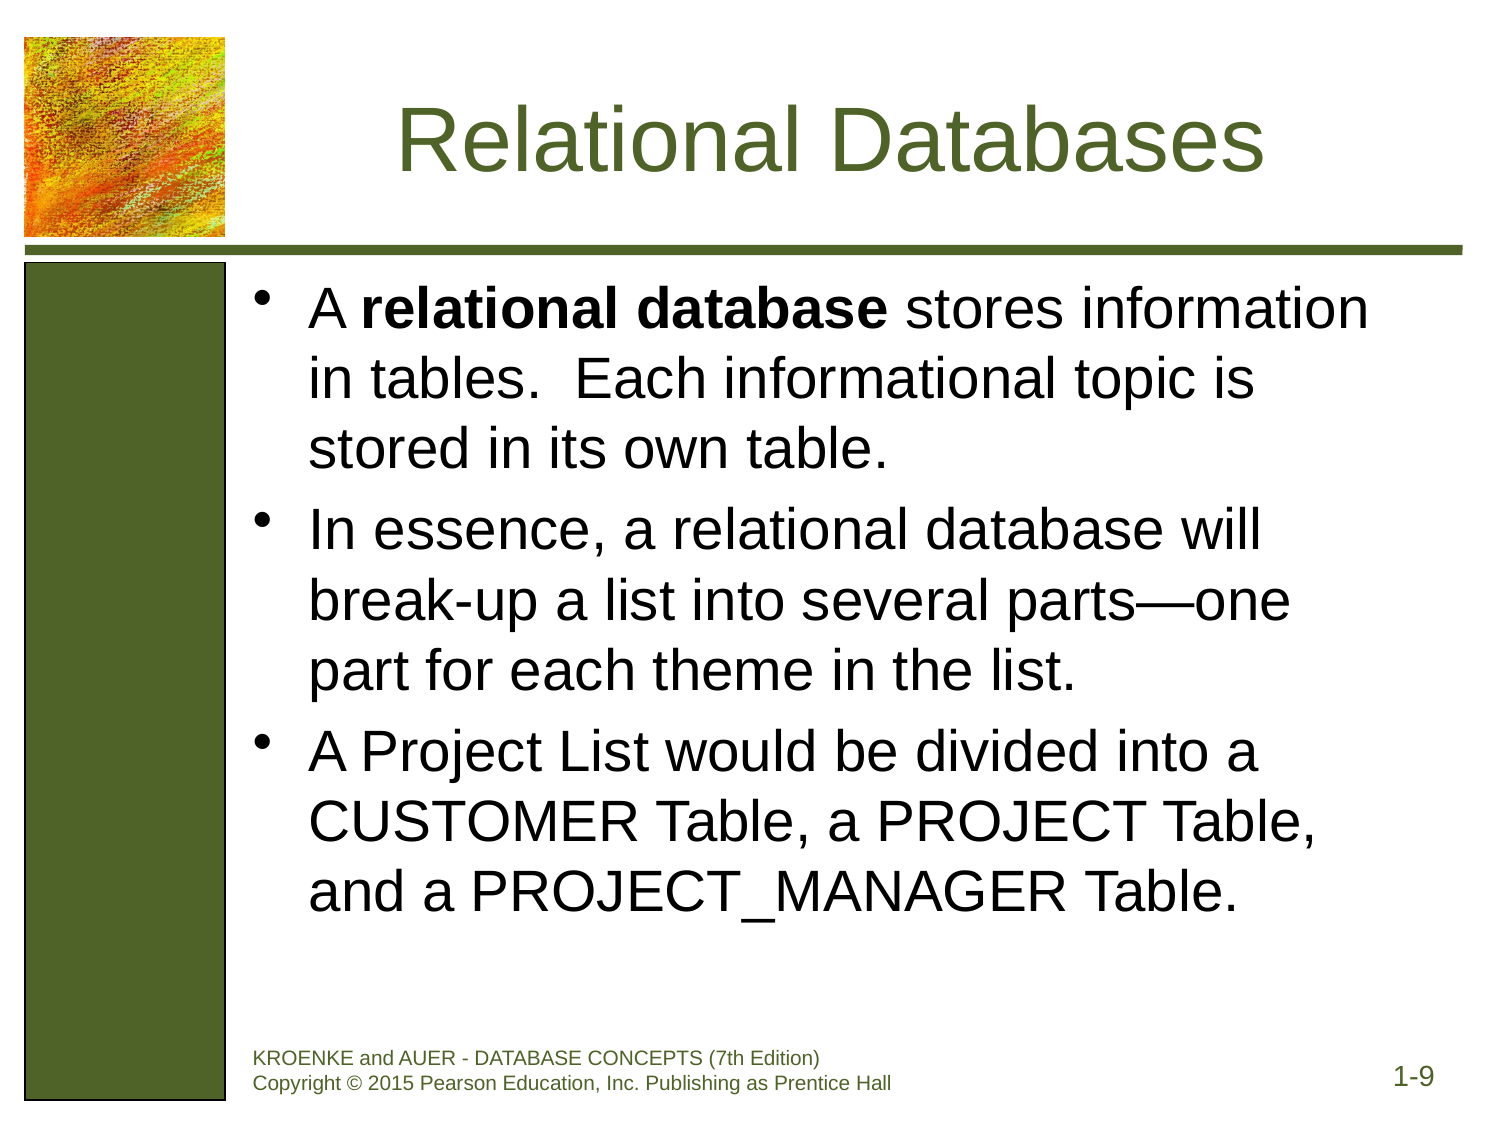

# Relational Databases
A relational database stores information in tables.  Each informational topic is stored in its own table.
In essence, a relational database will break-up a list into several parts—one part for each theme in the list.
A Project List would be divided into a CUSTOMER Table, a PROJECT Table, and a PROJECT_MANAGER Table.
KROENKE and AUER - DATABASE CONCEPTS (7th Edition)                                      Copyright © 2015 Pearson Education, Inc. Publishing as Prentice Hall
1-9